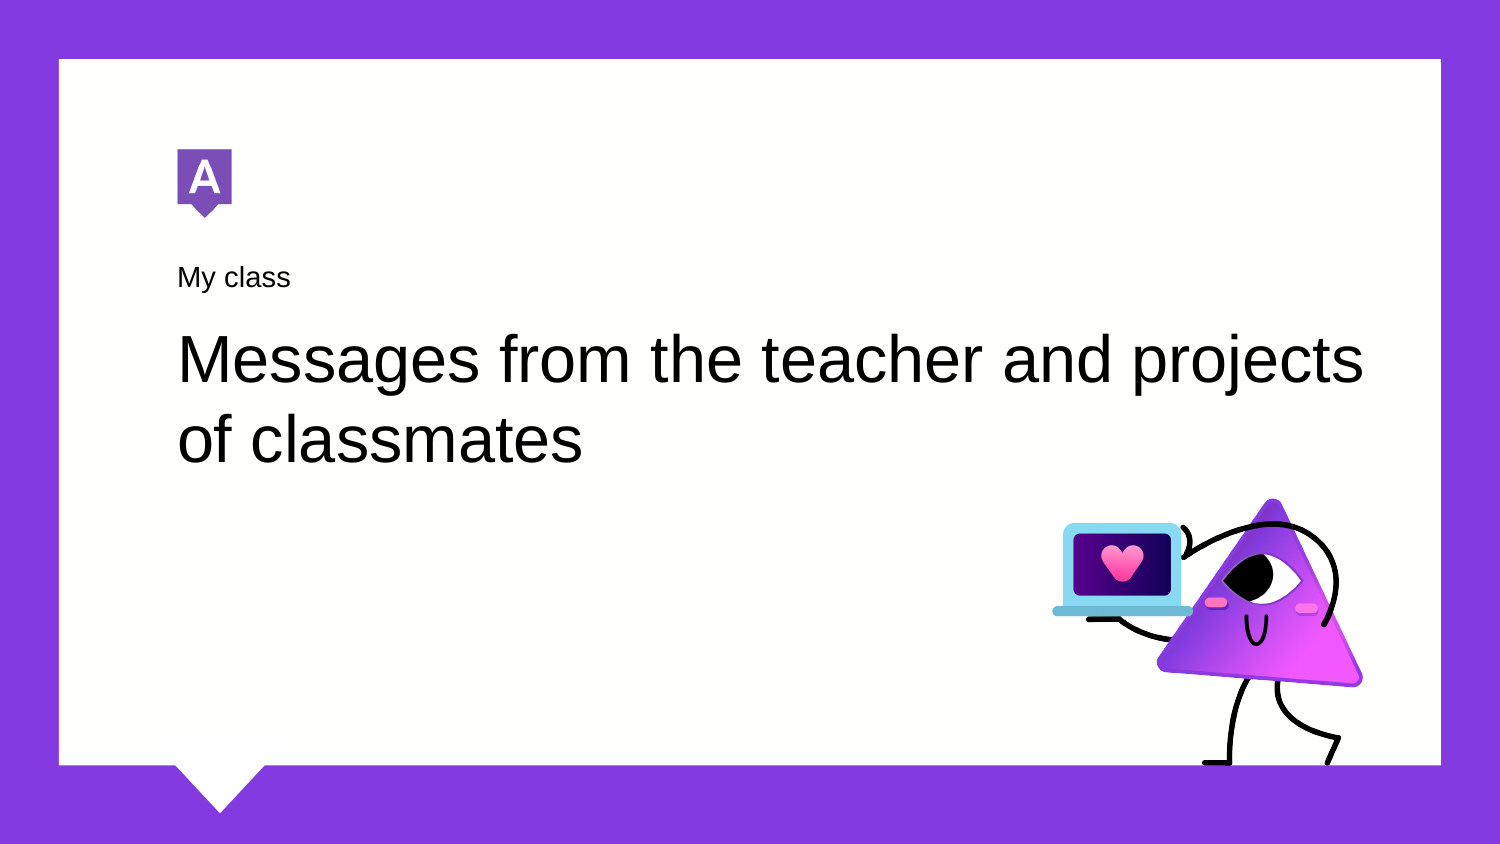

My class
# Messages from the teacher and projects of classmates